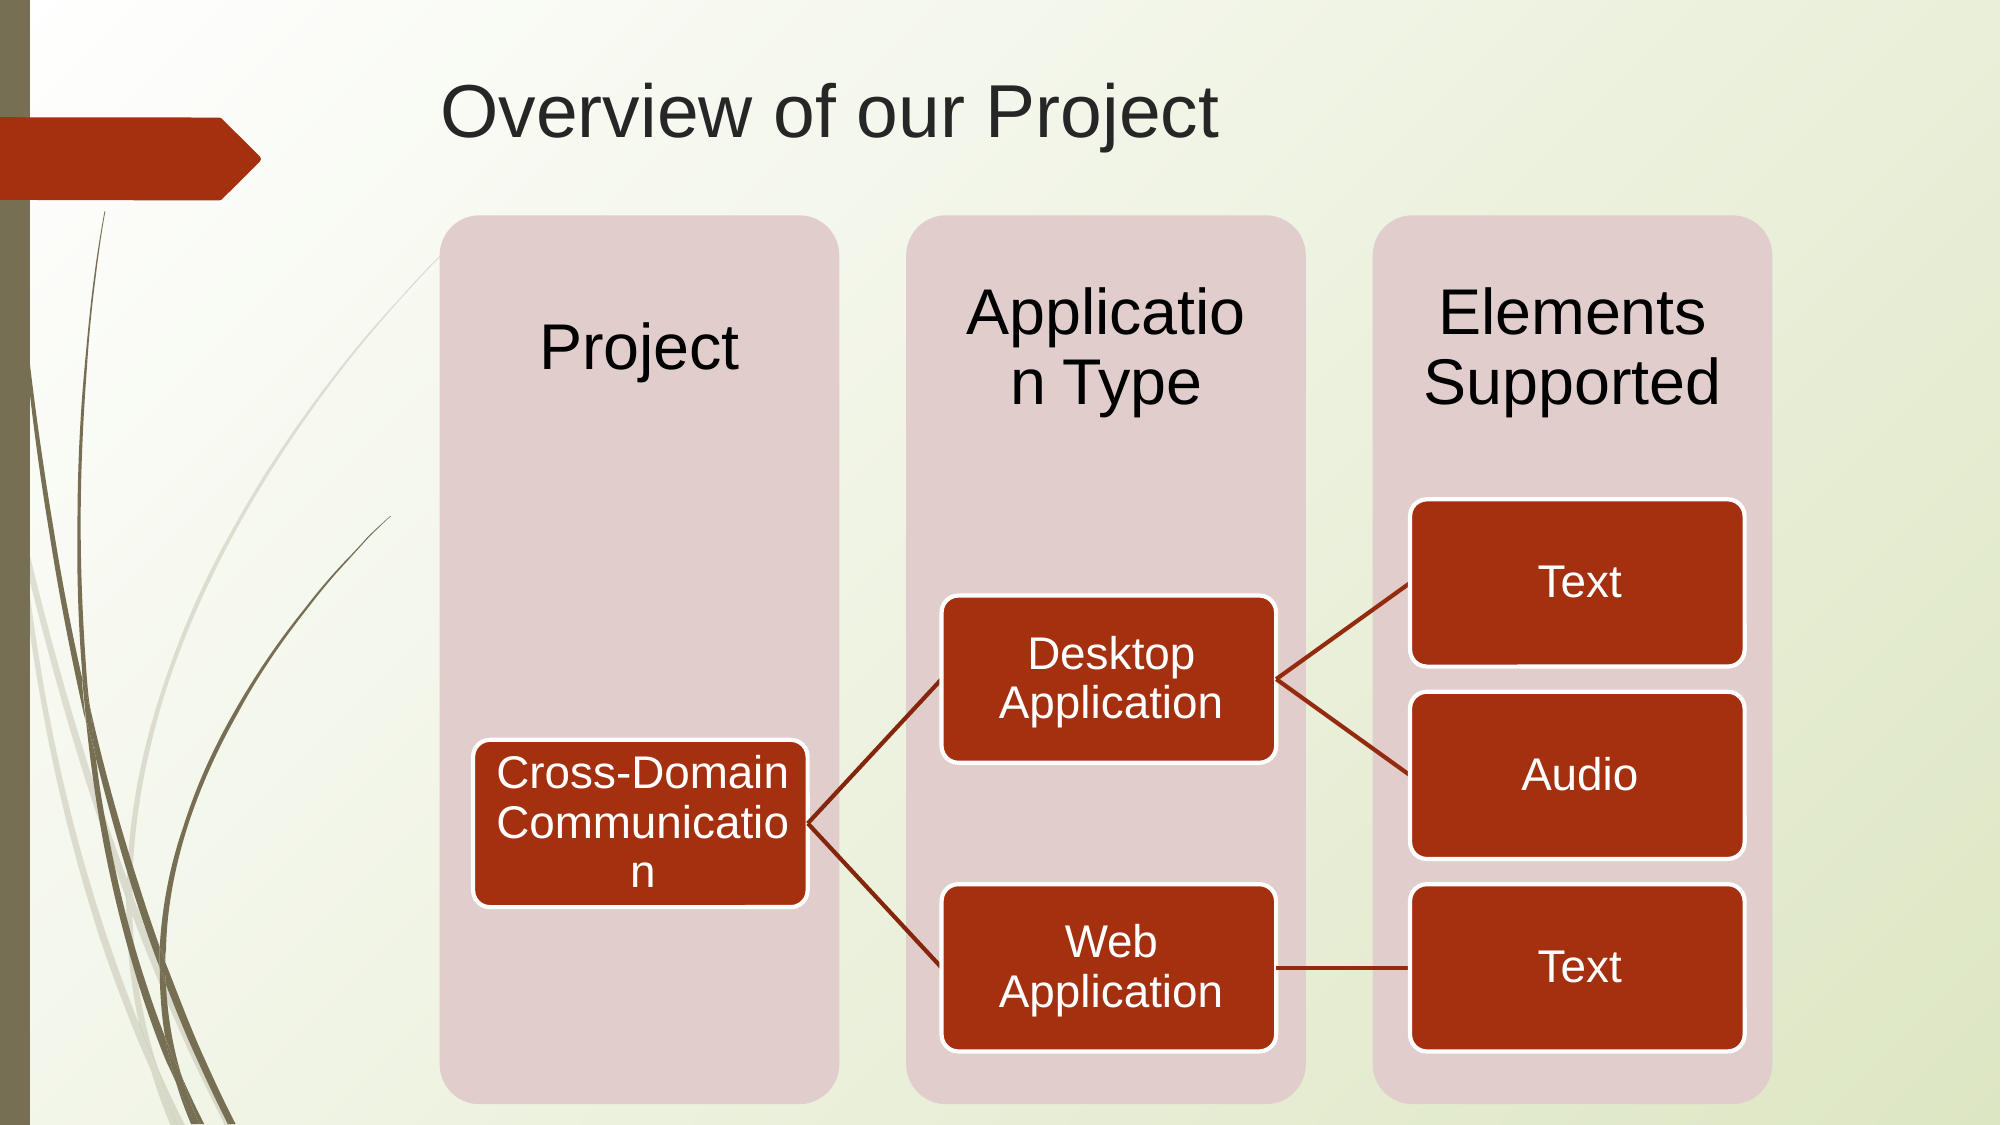

# Overview of our Project
Elements Supported
Application Type
Project
Cross-Domain Communication

Desktop Application

Text

Audio

Web Application

Text